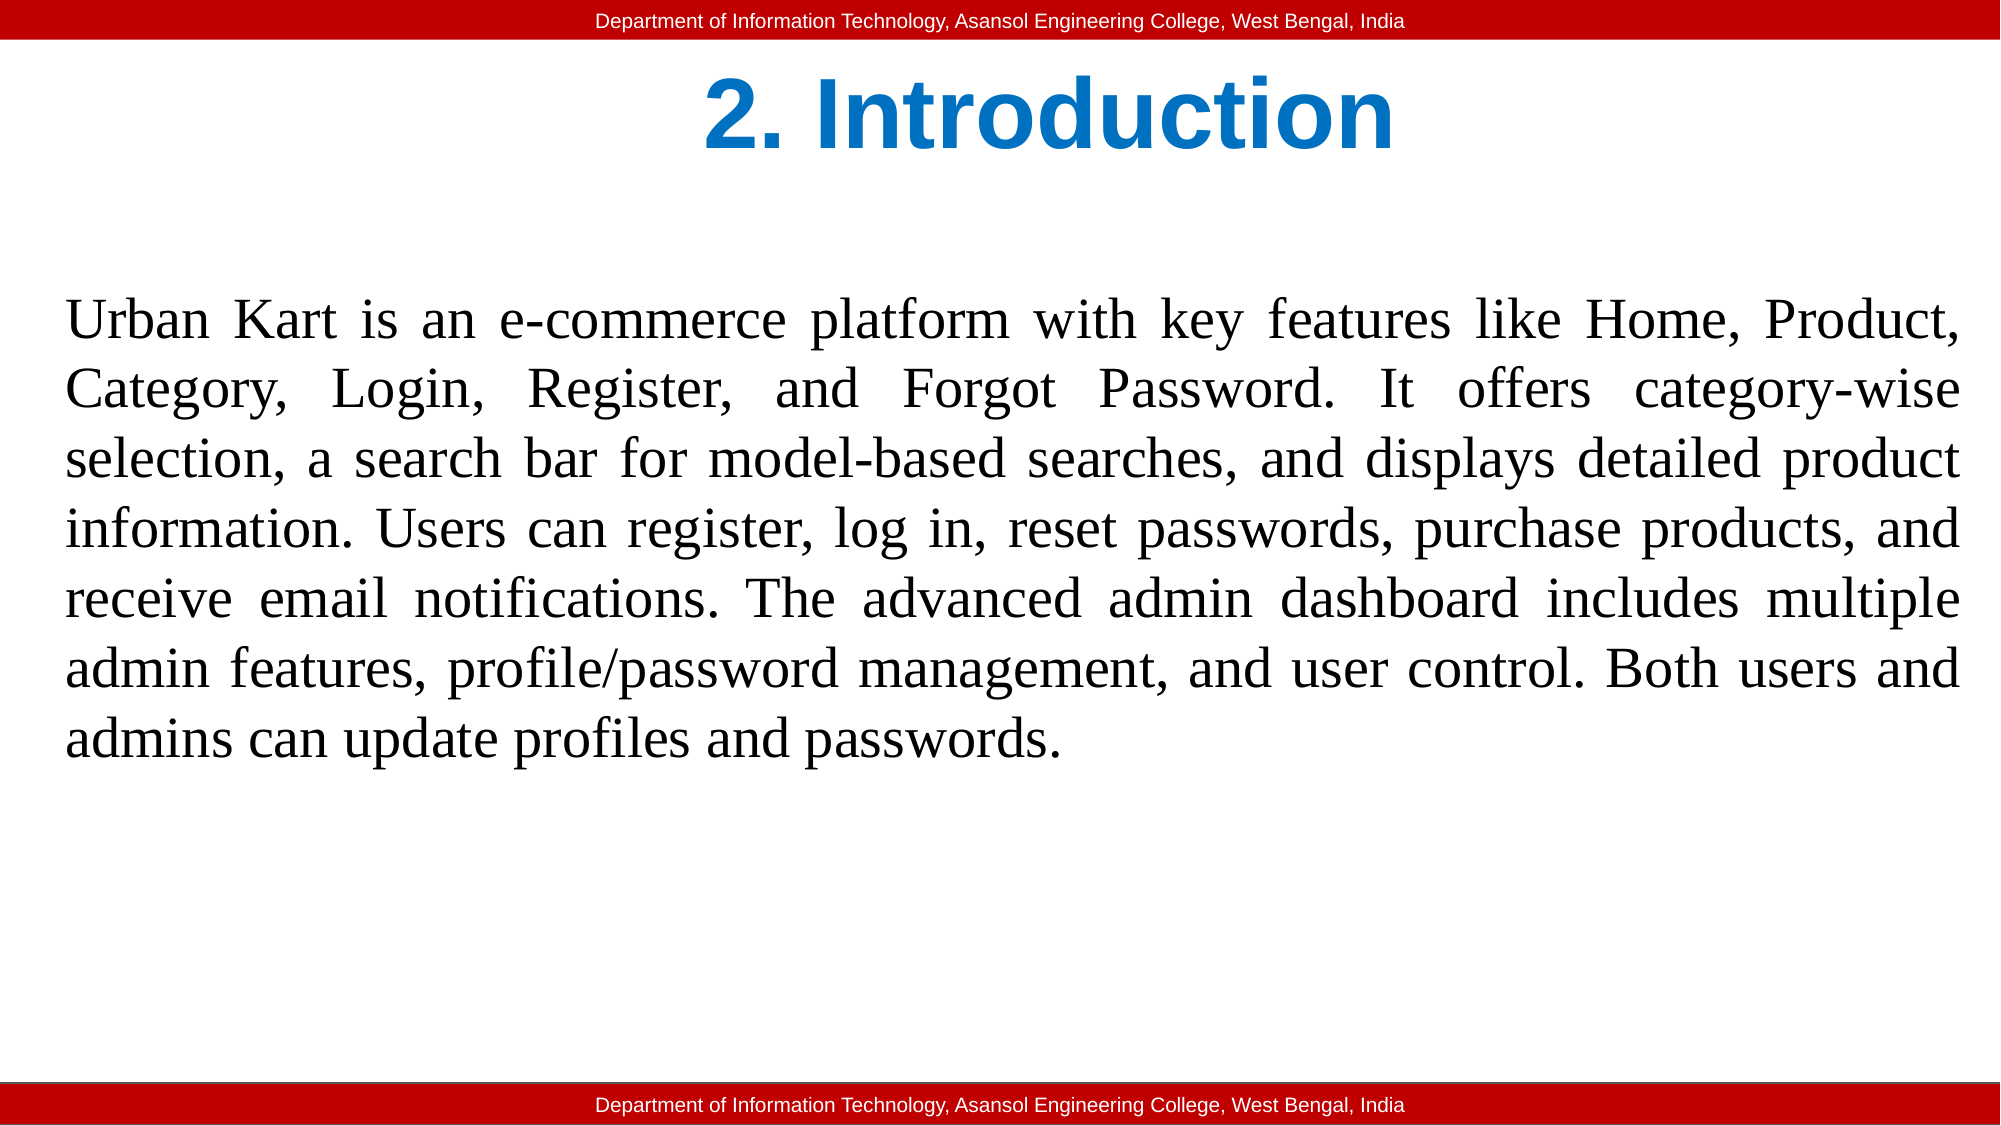

Department of Information Technology, Asansol Engineering College, West Bengal, India
2. Introduction
Urban Kart is an e-commerce platform with key features like Home, Product, Category, Login, Register, and Forgot Password. It offers category-wise selection, a search bar for model-based searches, and displays detailed product information. Users can register, log in, reset passwords, purchase products, and receive email notifications. The advanced admin dashboard includes multiple admin features, profile/password management, and user control. Both users and admins can update profiles and passwords.
Department of Information Technology, Asansol Engineering College, West Bengal, India